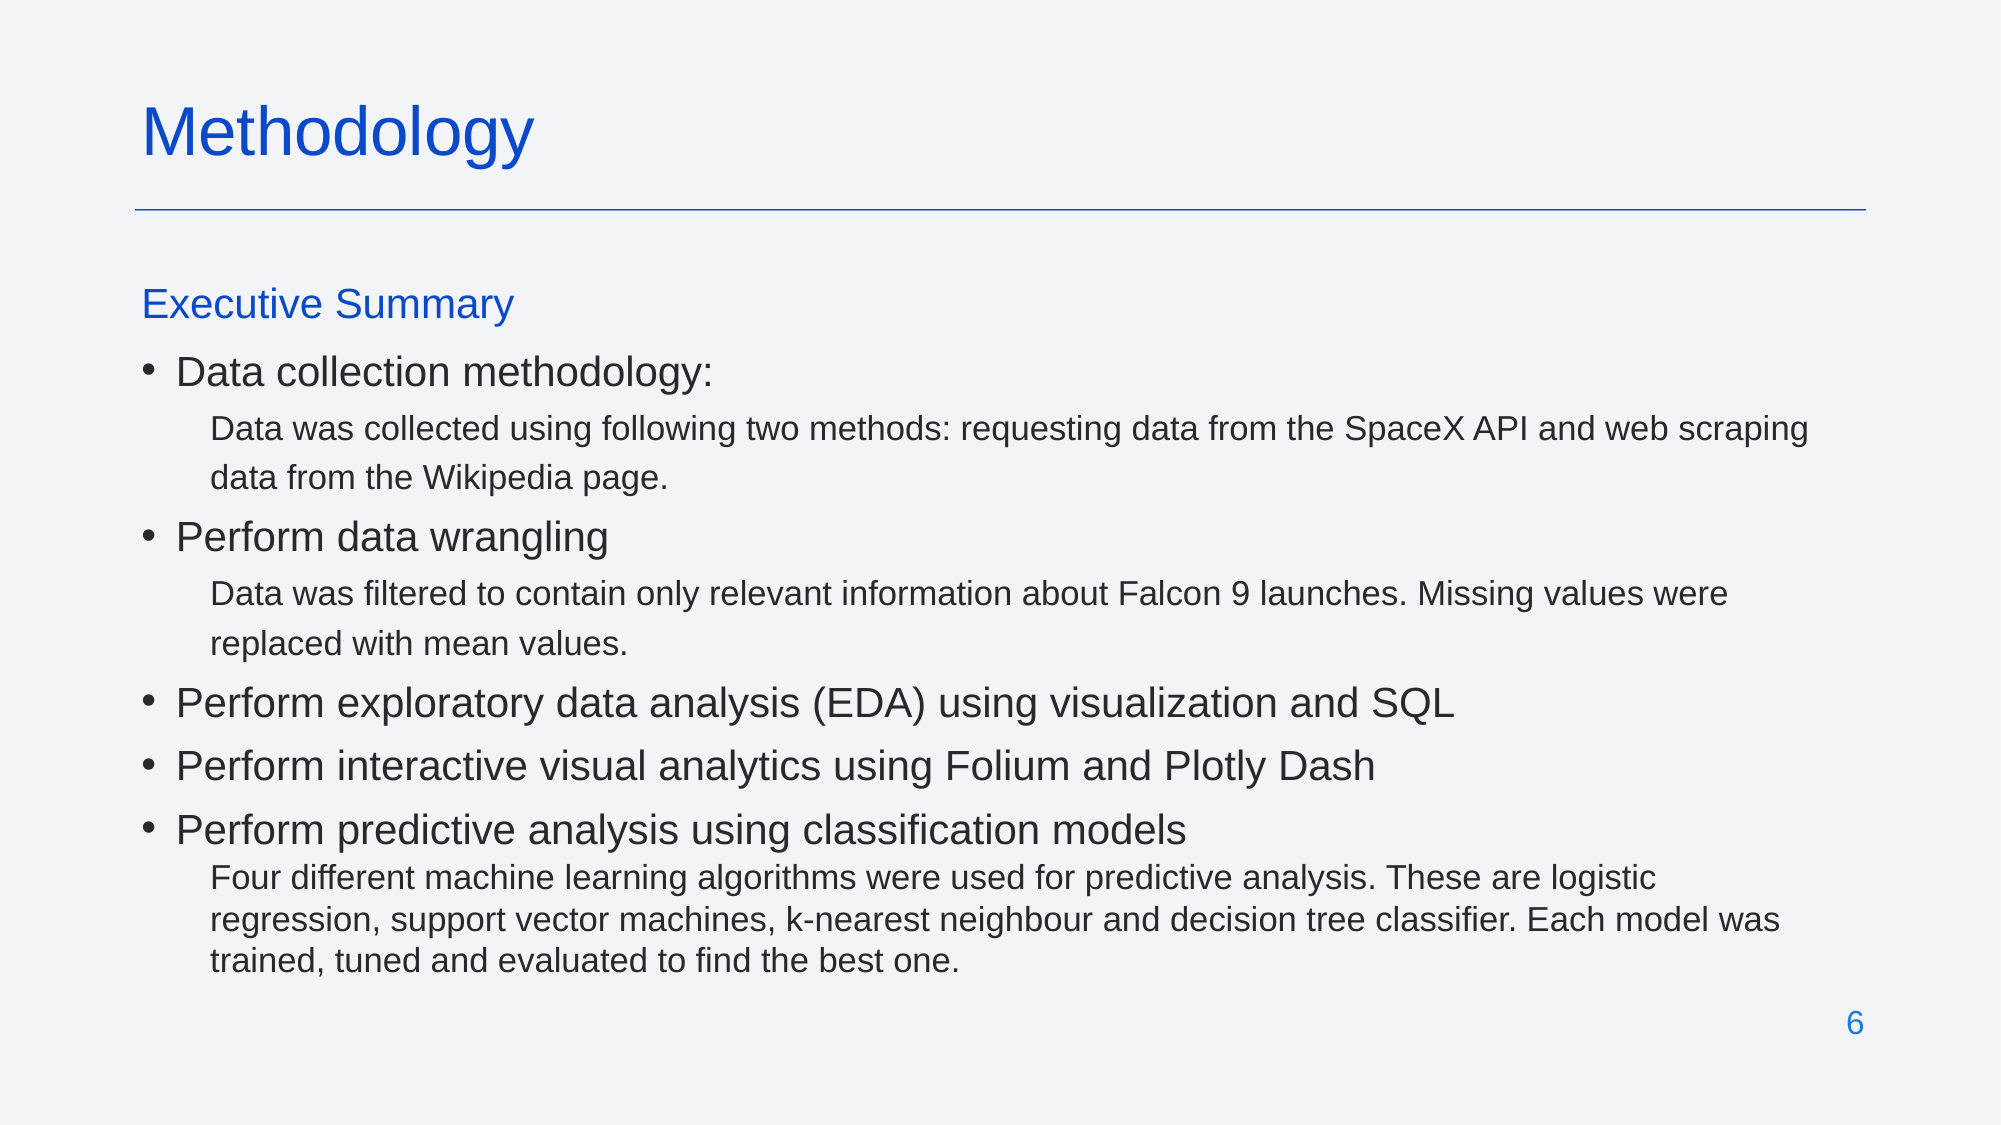

Methodology
Executive Summary
Data collection methodology:
Data was collected using following two methods: requesting data from the SpaceX API and web scraping data from the Wikipedia page.
Perform data wrangling
Data was filtered to contain only relevant information about Falcon 9 launches. Missing values were replaced with mean values.
Perform exploratory data analysis (EDA) using visualization and SQL
Perform interactive visual analytics using Folium and Plotly Dash
Perform predictive analysis using classification models
Four different machine learning algorithms were used for predictive analysis. These are logistic regression, support vector machines, k-nearest neighbour and decision tree classifier. Each model was trained, tuned and evaluated to find the best one.

6